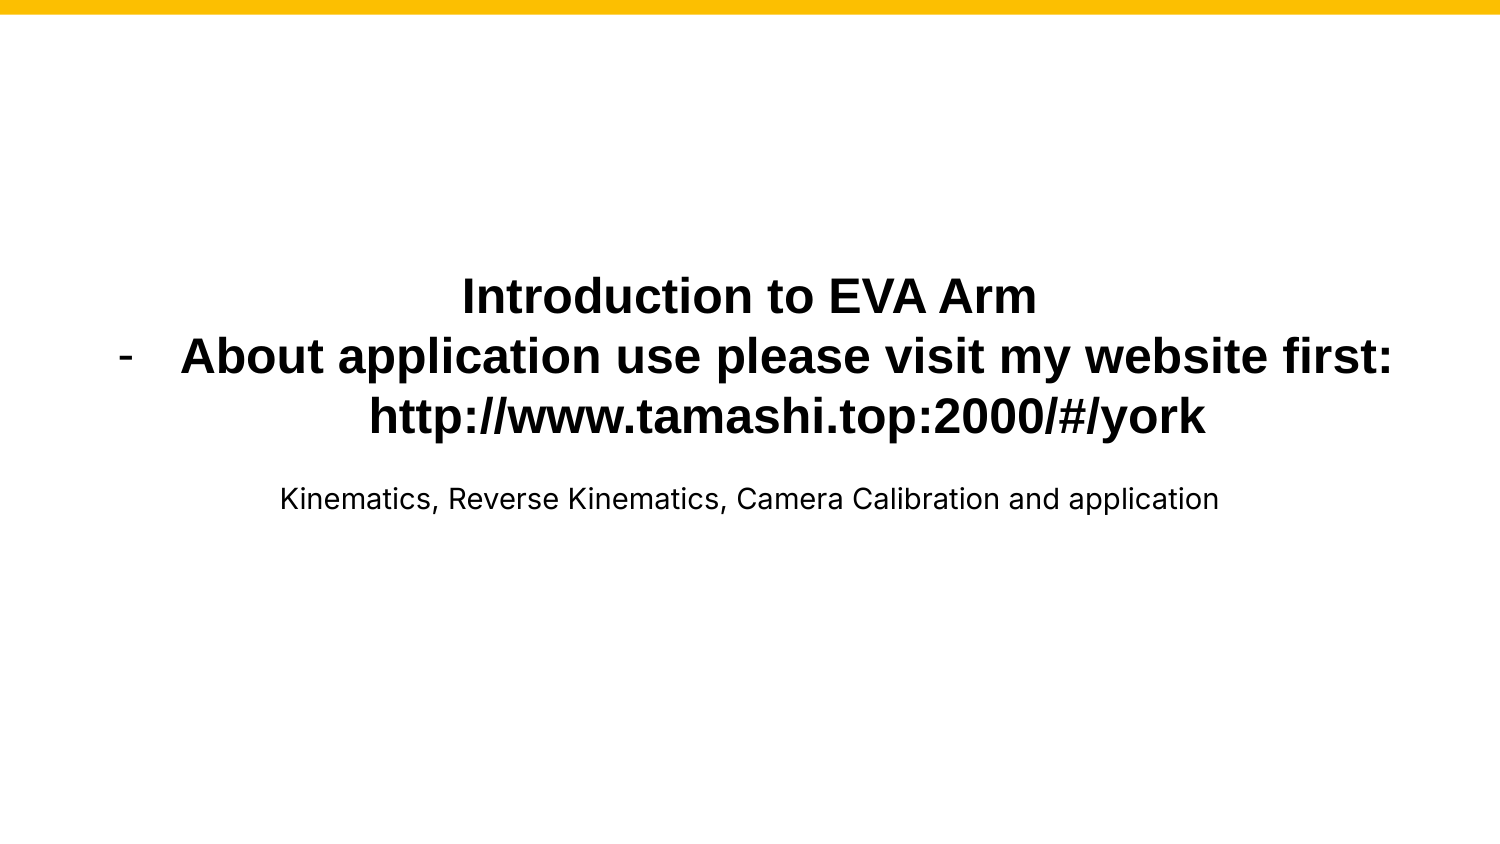

# Introduction to EVA Arm
About application use please visit my website first:
http://www.tamashi.top:2000/#/york
Kinematics, Reverse Kinematics, Camera Calibration and application